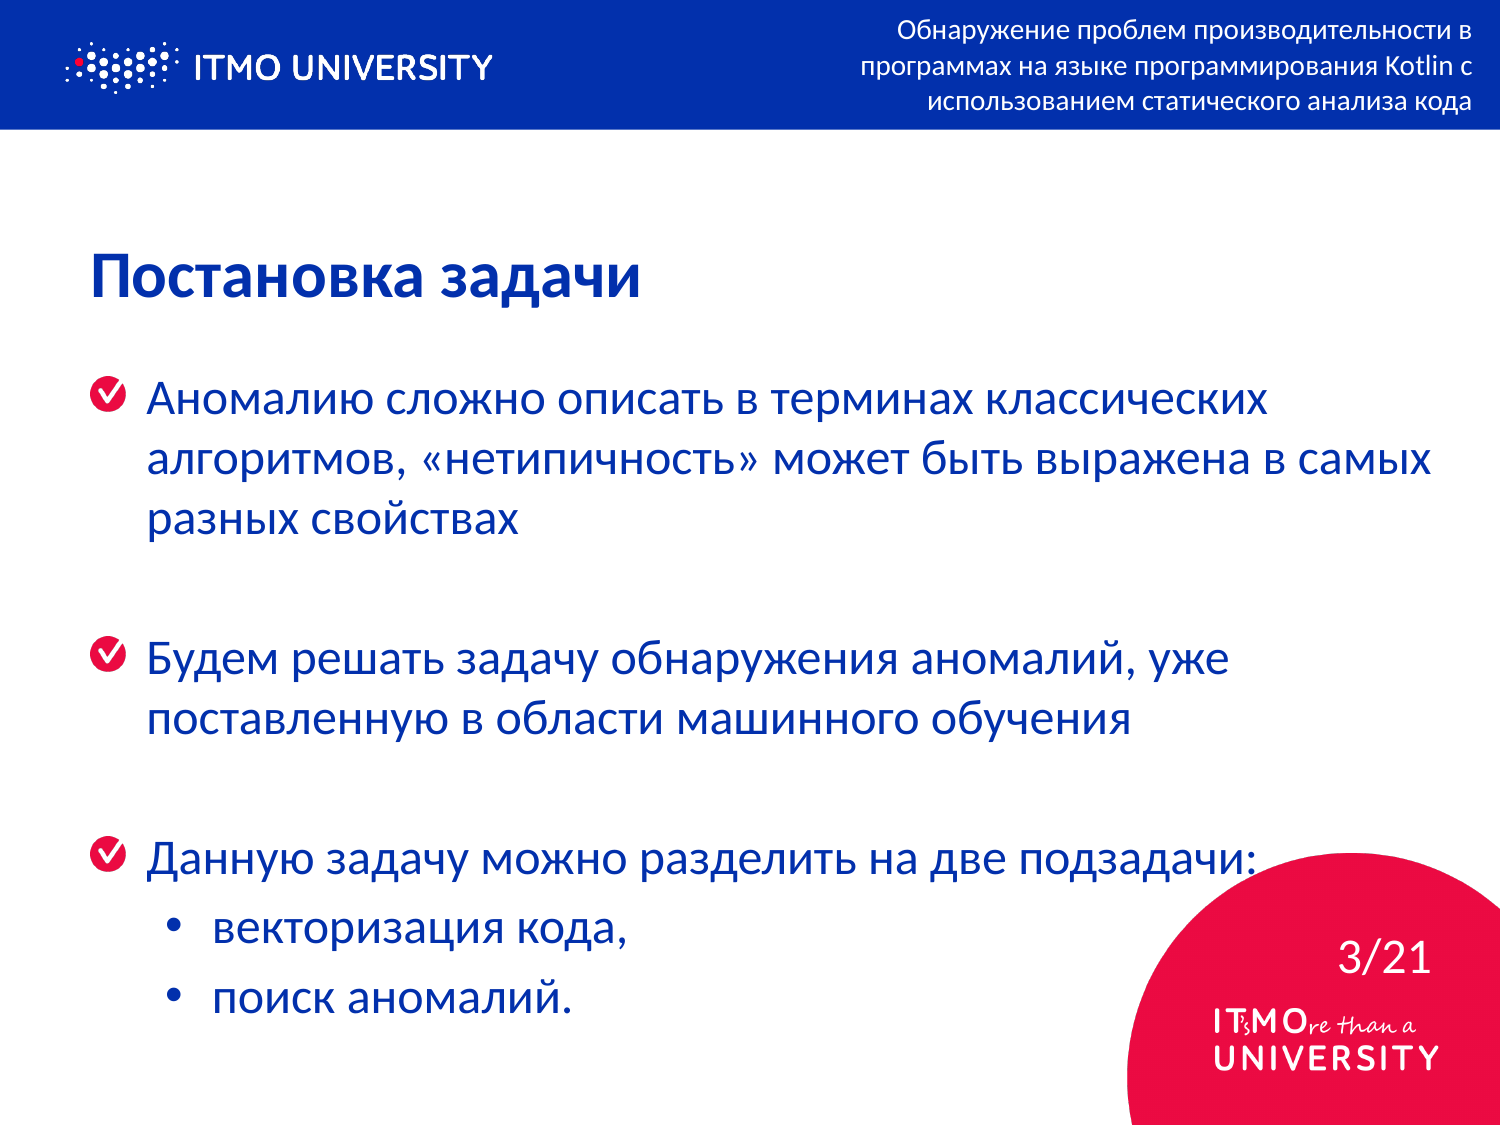

Обнаружение проблем производительности в программах на языке программирования Kotlin с использованием статического анализа кода
# Постановка задачи
Аномалию сложно описать в терминах классических алгоритмов, «нетипичность» может быть выражена в самых разных свойствах

Будем решать задачу обнаружения аномалий, уже поставленную в области машинного обучения

Данную задачу можно разделить на две подзадачи:
векторизация кода,
поиск аномалий.
3/21